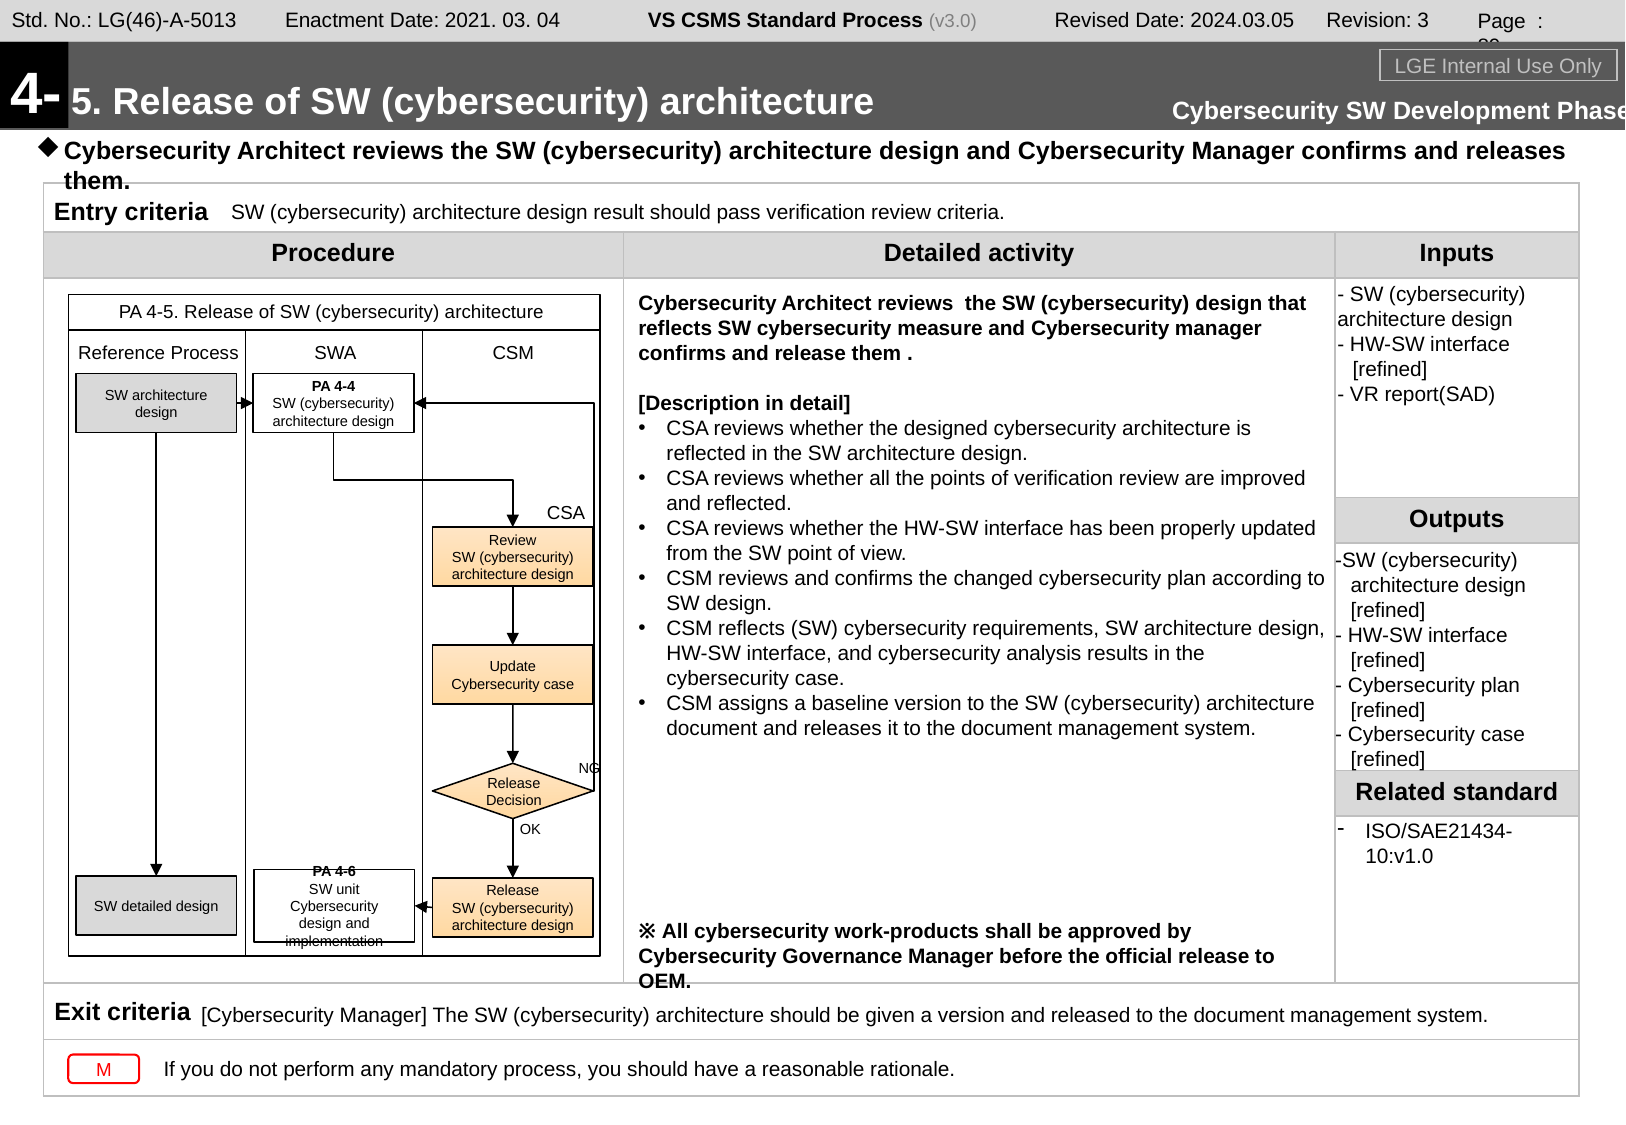

Page  :  89
4-
#
m
5. Release of SW (cybersecurity) architecture
LGE Internal Use Only
Cybersecurity SW Development Phase
Cybersecurity Architect reviews the SW (cybersecurity) architecture design and Cybersecurity Manager confirms and releases them.
SW (cybersecurity) architecture design result should pass verification review criteria.
- SW (cybersecurity) architecture design
- HW-SW interface [refined]
- VR report(SAD)
Cybersecurity Architect reviews  the SW (cybersecurity) design that reflects SW cybersecurity measure and Cybersecurity manager confirms and release them .

[Description in detail]
CSA reviews whether the designed cybersecurity architecture is reflected in the SW architecture design.
CSA reviews whether all the points of verification review are improved and reflected.
CSA reviews whether the HW-SW interface has been properly updated from the SW point of view.
CSM reviews and confirms the changed cybersecurity plan according to SW design.
CSM reflects (SW) cybersecurity requirements, SW architecture design, HW-SW interface, and cybersecurity analysis results in the cybersecurity case.
CSM assigns a baseline version to the SW (cybersecurity) architecture document and releases it to the document management system.
PA 4-5. Release of SW (cybersecurity) architecture

Reference Process
SWA
CSM
SW architecture
design
PA 4-4
SW (cybersecurity) architecture design
CSA
Review
SW (cybersecurity) architecture design
-SW (cybersecurity) architecture design   [refined]
- HW-SW interface [refined]
- Cybersecurity plan [refined]
- Cybersecurity case [refined]
Update
Cybersecurity case
NG

Release
Decision
ISO/SAE21434-10:v1.0

OK
PA 4-6
SW unit
Cybersecurity design and implementation
SW detailed design
Release
SW (cybersecurity) architecture design
※ All cybersecurity work-products shall be approved by Cybersecurity Governance Manager before the official release to OEM.
[Cybersecurity Manager] The SW (cybersecurity) architecture should be given a version and released to the document management system.
If you do not perform any mandatory process, you should have a reasonable rationale.
M